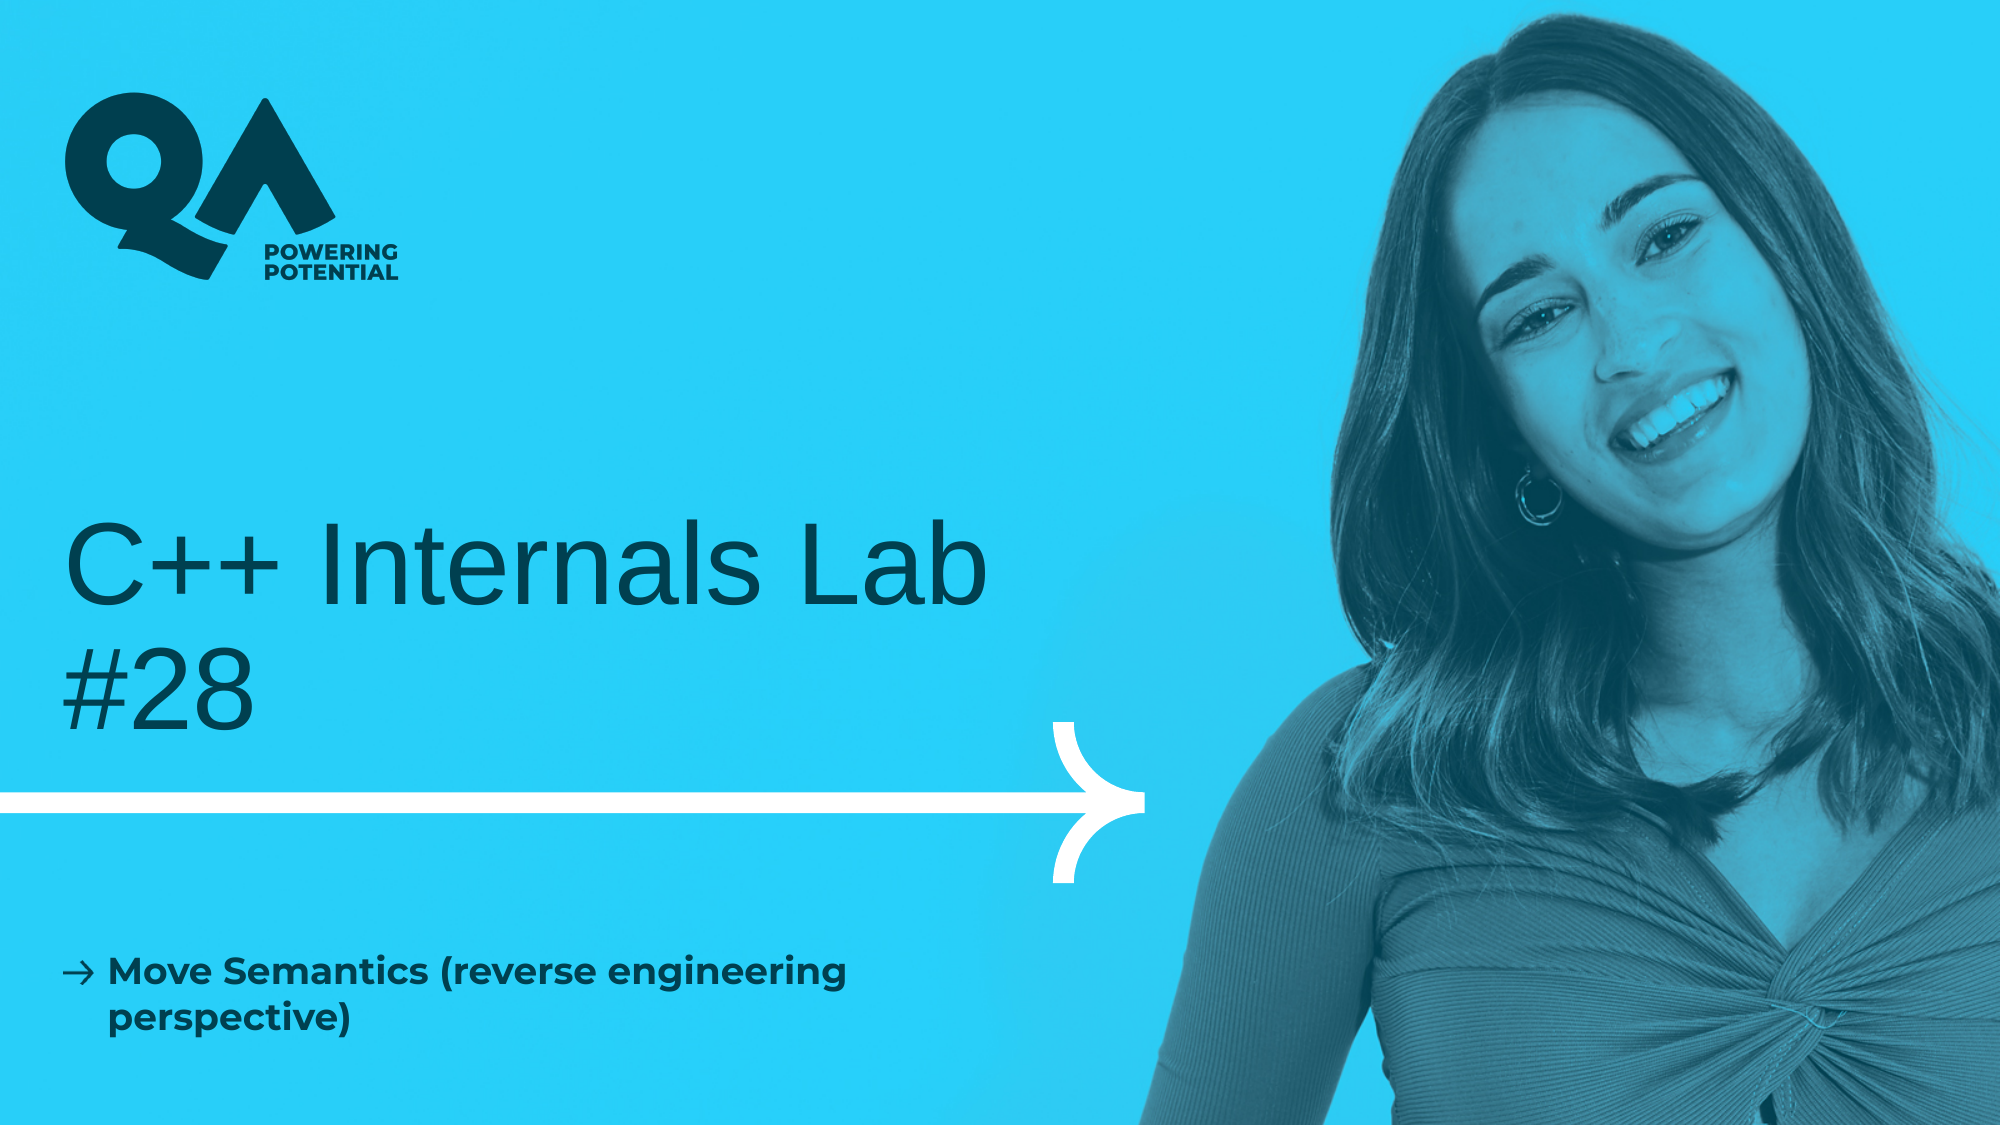

# C++ Internals Lab #28
Move Semantics (reverse engineering perspective)